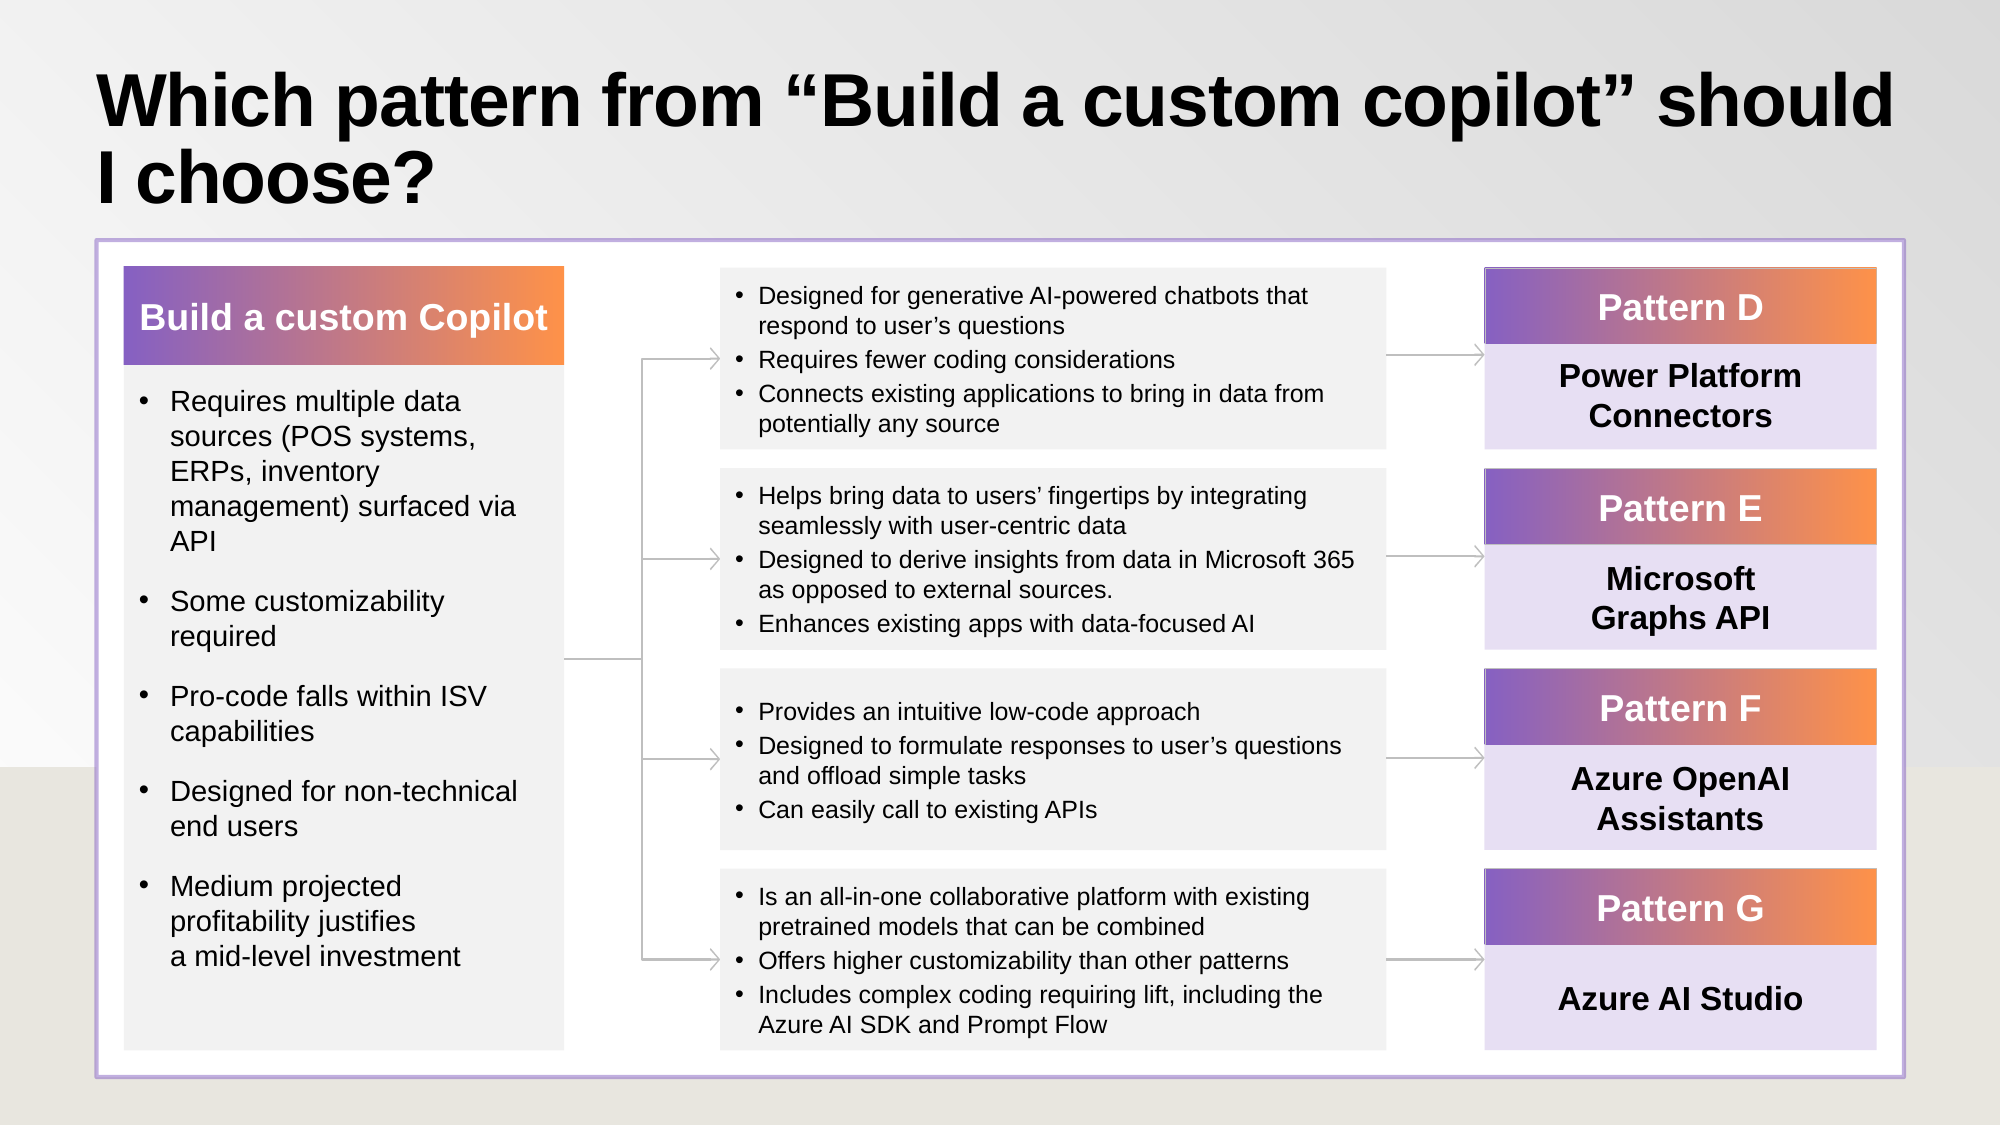

Which pattern from “Build a custom copilot” should I choose?

Build a custom Copilot

Designed for generative AI-powered chatbots that respond to user’s questions
Requires fewer coding considerations
Connects existing applications to bring in data from potentially any source
Pattern D

Power Platform Connectors
Requires multiple data sources (POS systems, ERPs, inventory management) surfaced via API
Some customizability required
Pro-code falls within ISV capabilities
Designed for non-technical end users
Medium projected profitability justifies
a mid-level investment
Helps bring data to users’ fingertips by integrating seamlessly with user-centric data
Designed to derive insights from data in Microsoft 365 as opposed to external sources.
Enhances existing apps with data-focused AI
Pattern E

Microsoft
Graphs API
Provides an intuitive low-code approach
Designed to formulate responses to user’s questions and offload simple tasks
Can easily call to existing APIs
Pattern F

Azure OpenAI Assistants

Is an all-in-one collaborative platform with existing pretrained models that can be combined
Offers higher customizability than other patterns
Includes complex coding requiring lift, including the Azure AI SDK and Prompt Flow
Pattern G

Azure AI Studio